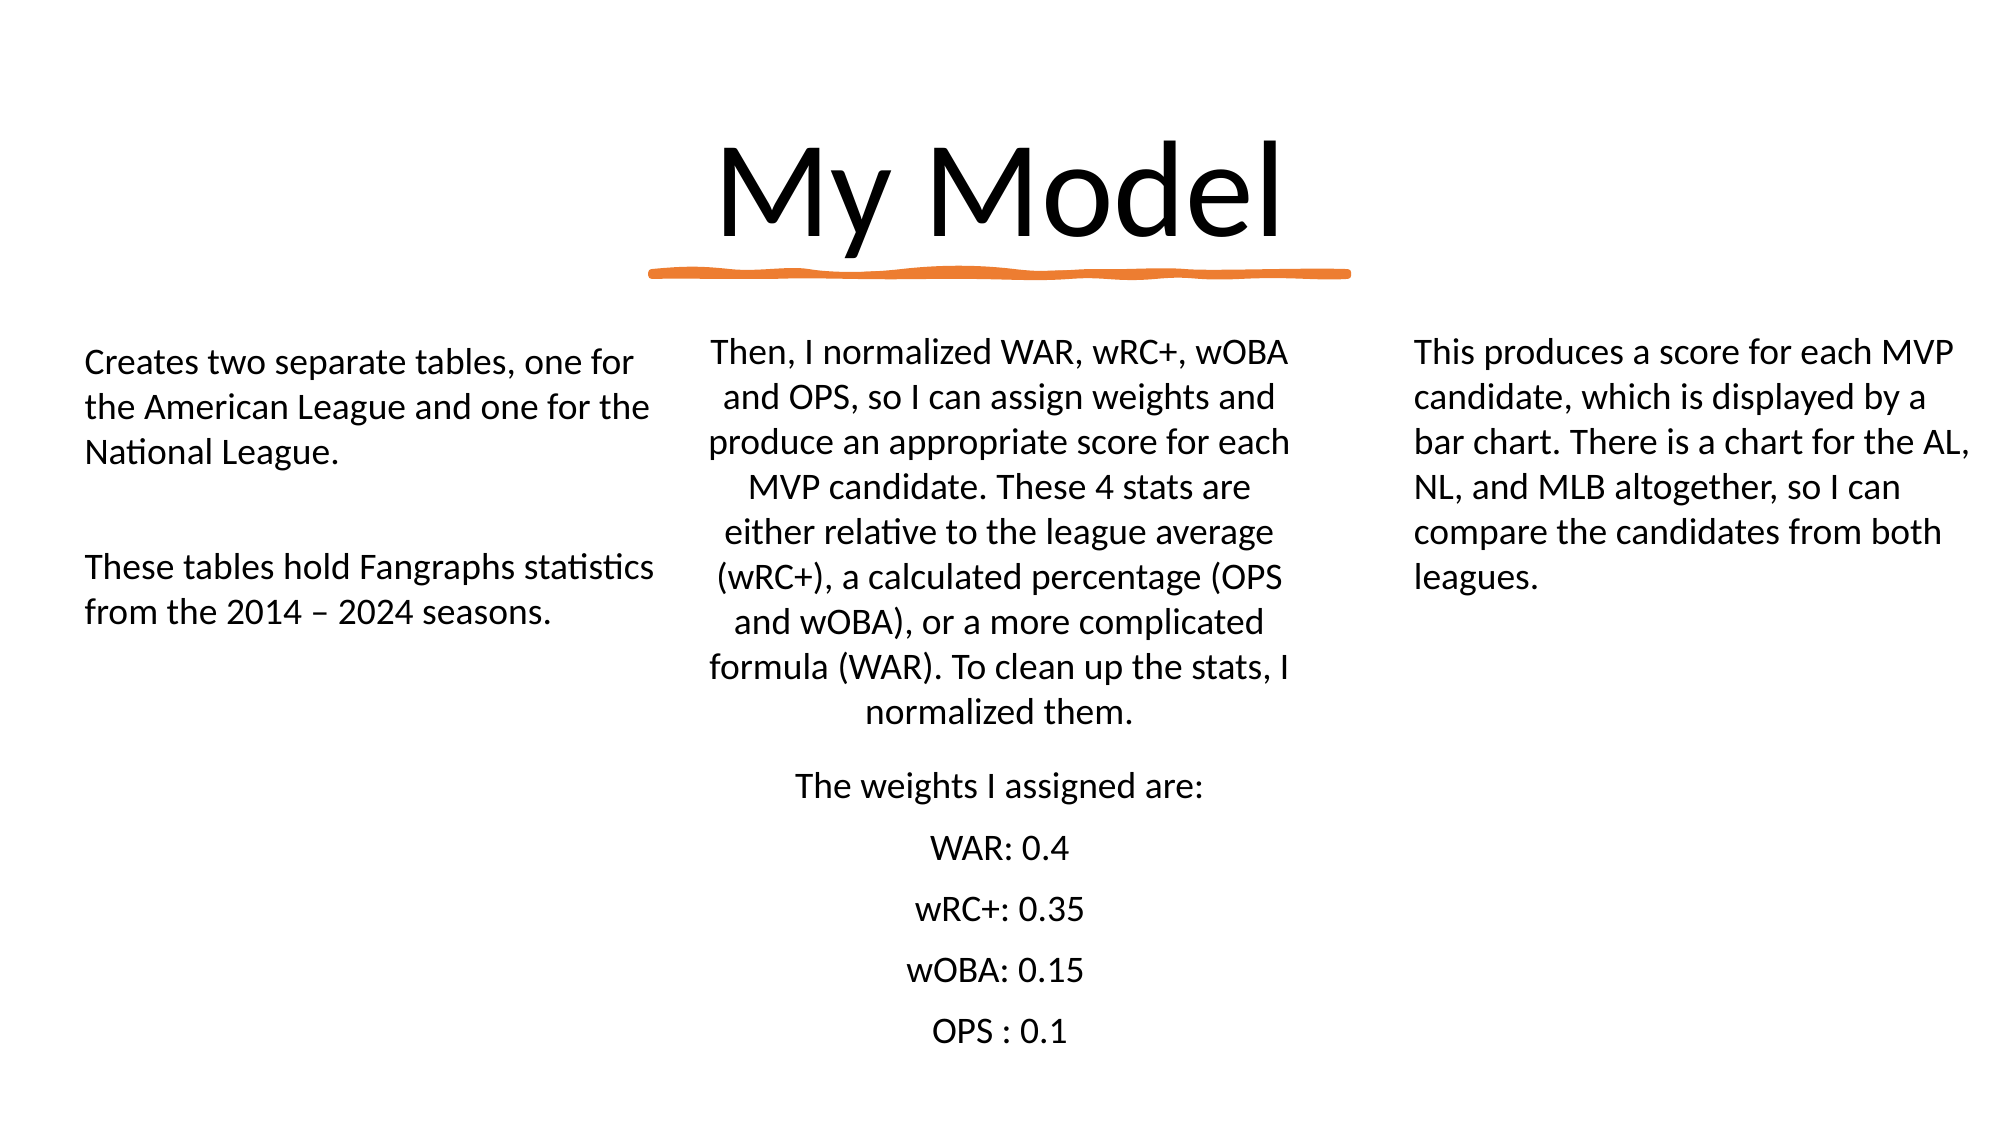

# My Model

Then, I normalized WAR, wRC+, wOBA and OPS, so I can assign weights and produce an appropriate score for each MVP candidate. These 4 stats are either relative to the league average (wRC+), a calculated percentage (OPS and wOBA), or a more complicated formula (WAR). To clean up the stats, I normalized them.
This produces a score for each MVP candidate, which is displayed by a bar chart. There is a chart for the AL, NL, and MLB altogether, so I can compare the candidates from both leagues.
Creates two separate tables, one for the American League and one for the National League.

These tables hold Fangraphs statistics from the 2014 – 2024 seasons.
The weights I assigned are:
WAR: 0.4
wRC+: 0.35
wOBA: 0.15
OPS : 0.1